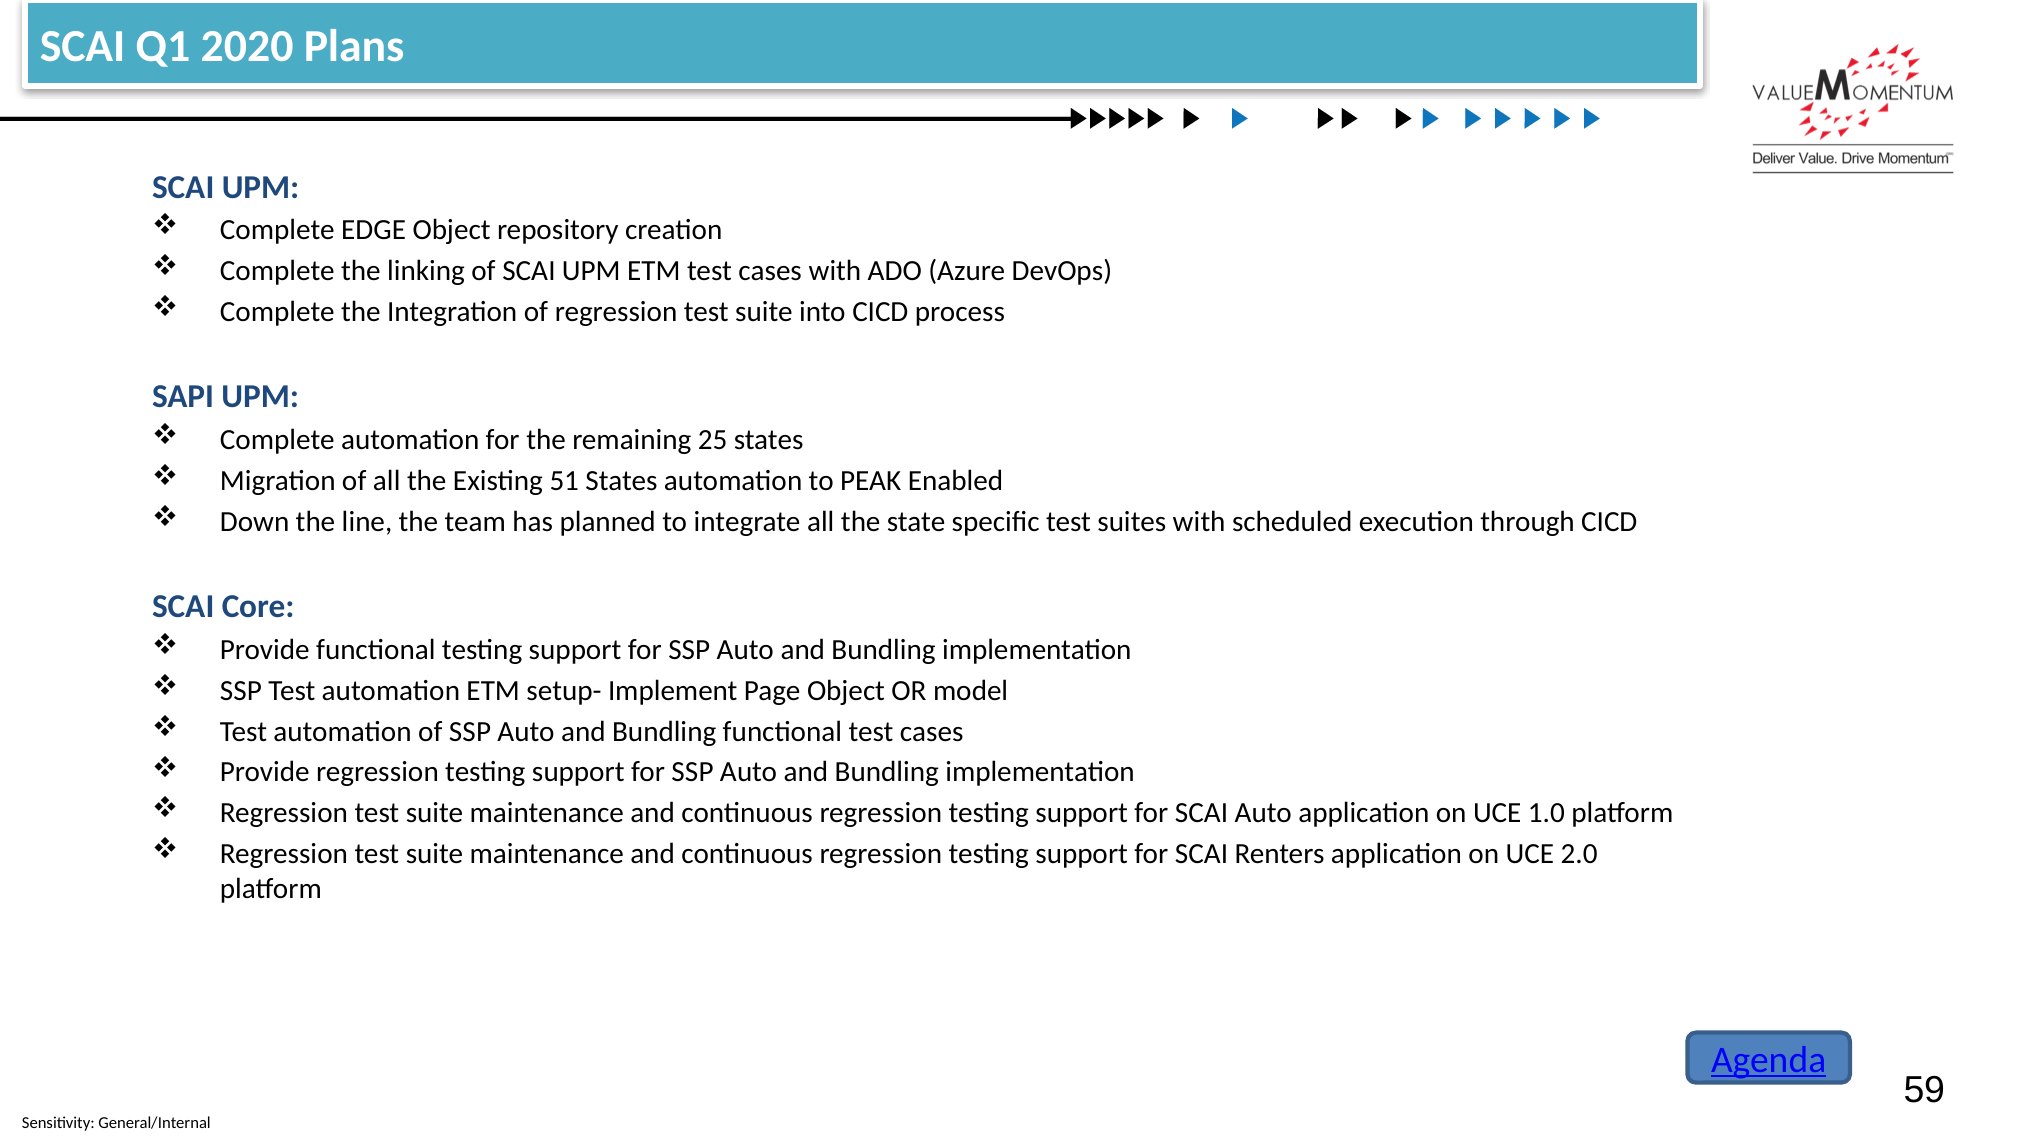

SCAI Q1 2020 Plans
SCAI UPM:
Complete EDGE Object repository creation
Complete the linking of SCAI UPM ETM test cases with ADO (Azure DevOps)
Complete the Integration of regression test suite into CICD process

SAPI UPM:
Complete automation for the remaining 25 states
Migration of all the Existing 51 States automation to PEAK Enabled
Down the line, the team has planned to integrate all the state specific test suites with scheduled execution through CICD

SCAI Core:
Provide functional testing support for SSP Auto and Bundling implementation
SSP Test automation ETM setup- Implement Page Object OR model
Test automation of SSP Auto and Bundling functional test cases
Provide regression testing support for SSP Auto and Bundling implementation
Regression test suite maintenance and continuous regression testing support for SCAI Auto application on UCE 1.0 platform
Regression test suite maintenance and continuous regression testing support for SCAI Renters application on UCE 2.0 platform
Agenda